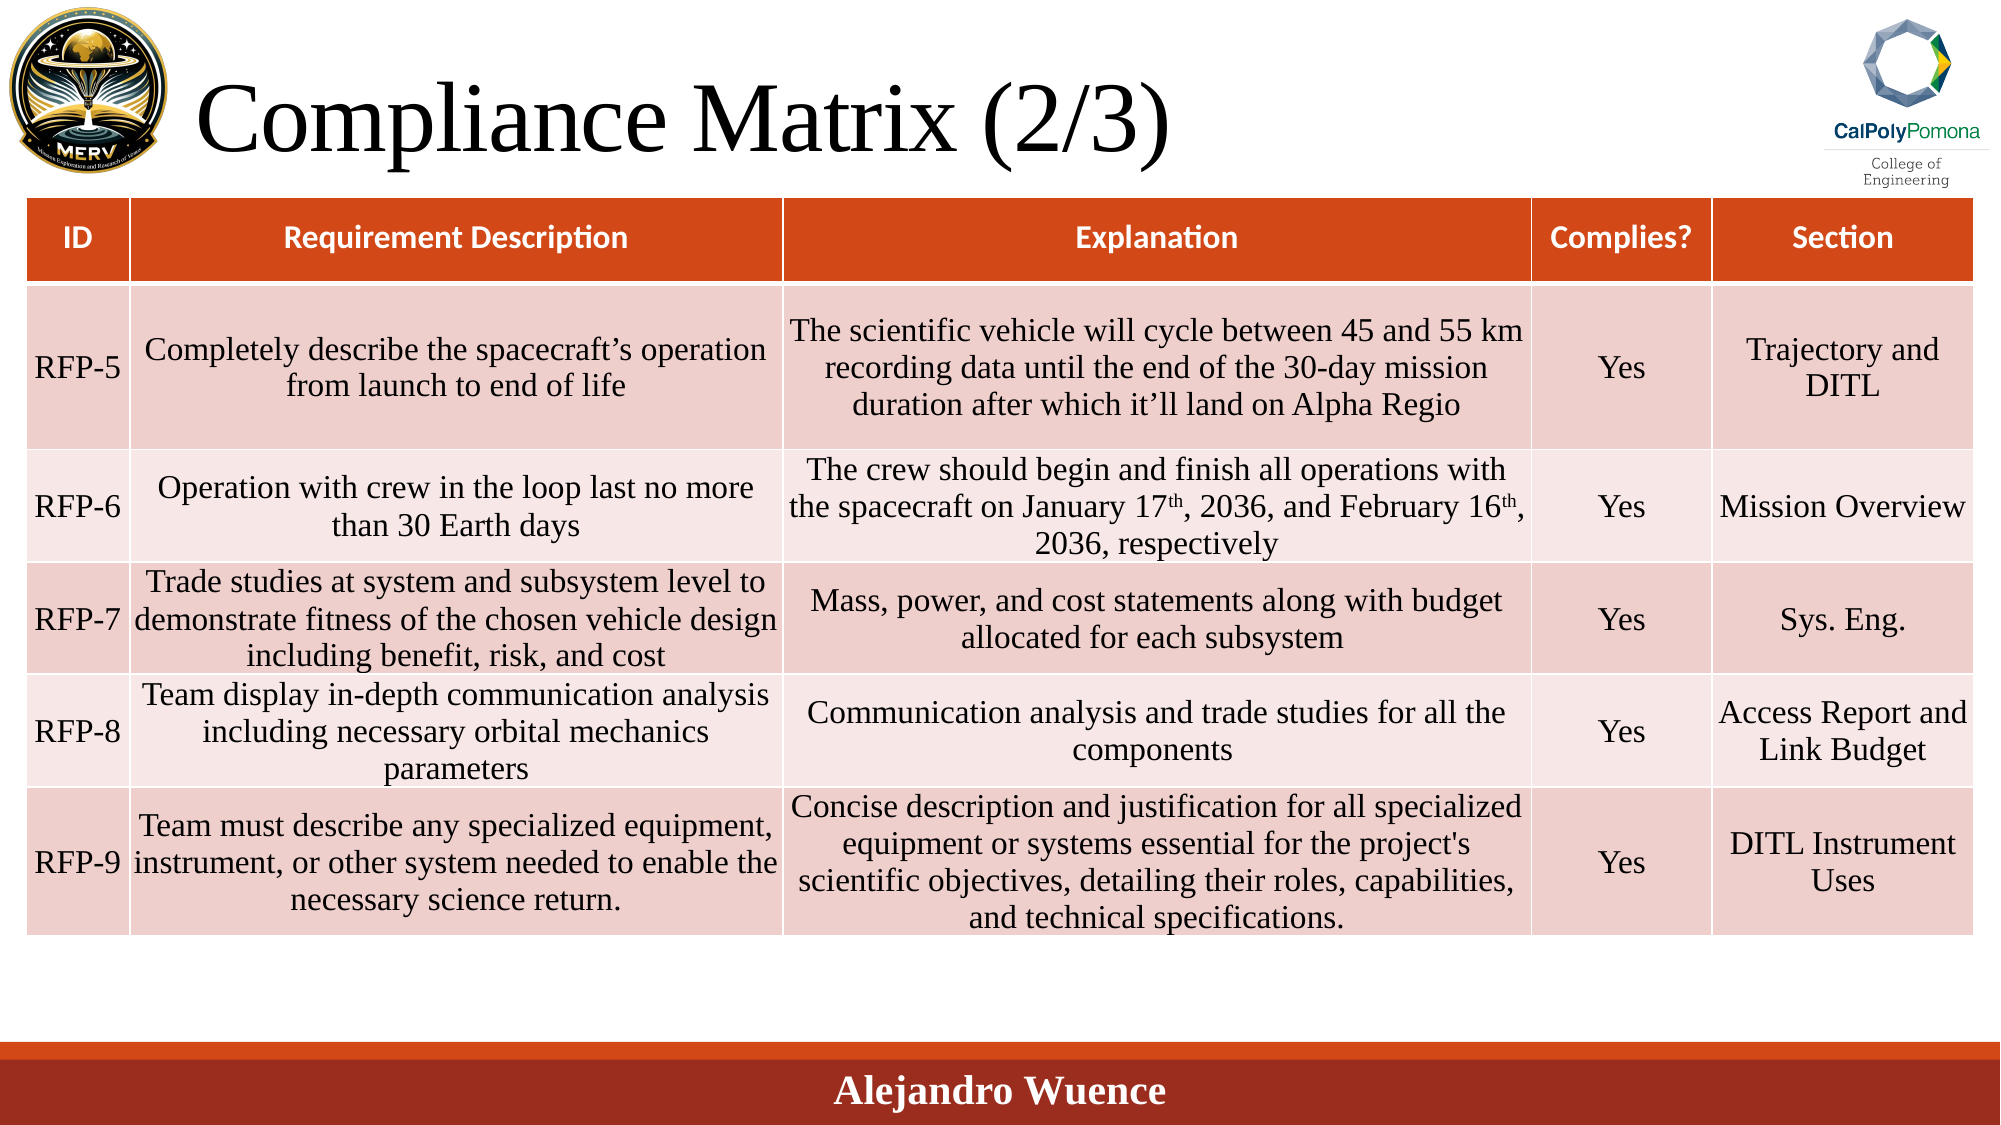

# Compliance Matrix (2/3)
| ID | Requirement Description | Explanation | Complies? | Section |
| --- | --- | --- | --- | --- |
| RFP-5 | Completely describe the spacecraft’s operation from launch to end of life | The scientific vehicle will cycle between 45 and 55 km recording data until the end of the 30-day mission duration after which it’ll land on Alpha Regio | Yes | Trajectory and DITL |
| RFP-6 | Operation with crew in the loop last no more than 30 Earth days | The crew should begin and finish all operations with the spacecraft on January 17th, 2036, and February 16th, 2036, respectively | Yes | Mission Overview |
| RFP-7 | Trade studies at system and subsystem level to demonstrate fitness of the chosen vehicle design including benefit, risk, and cost | Mass, power, and cost statements along with budget allocated for each subsystem | Yes | Sys. Eng. |
| RFP-8 | Team display in-depth communication analysis including necessary orbital mechanics parameters | Communication analysis and trade studies for all the components | Yes | Access Report and Link Budget |
| RFP-9 | Team must describe any specialized equipment, instrument, or other system needed to enable the necessary science return. | Concise description and justification for all specialized equipment or systems essential for the project's scientific objectives, detailing their roles, capabilities, and technical specifications. | Yes | DITL Instrument Uses |
Alejandro Wuence
56